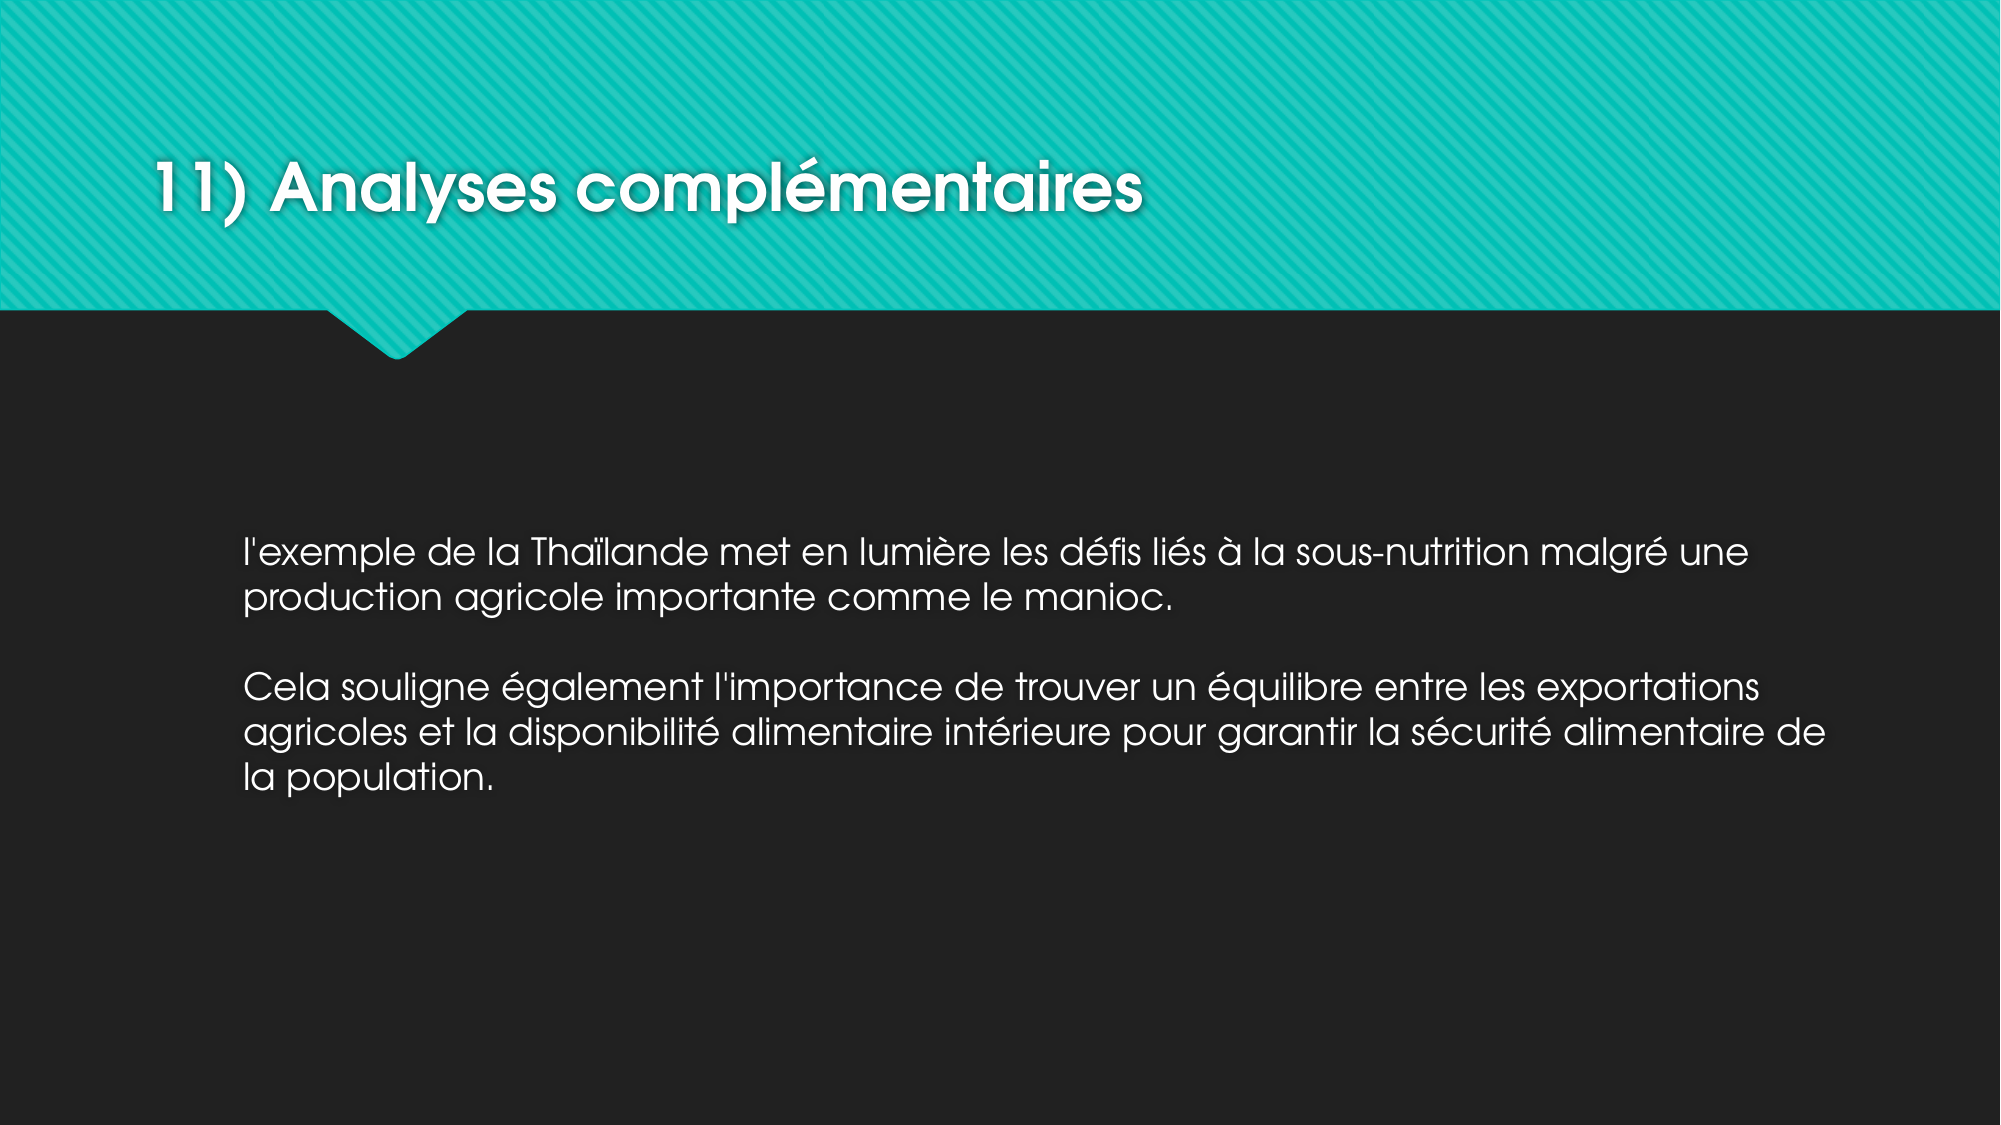

# 11) Analyses complémentaires
l'exemple de la Thaïlande met en lumière les défis liés à la sous-nutrition malgré une production agricole importante comme le manioc.

Cela souligne également l'importance de trouver un équilibre entre les exportations agricoles et la disponibilité alimentaire intérieure pour garantir la sécurité alimentaire de la population.